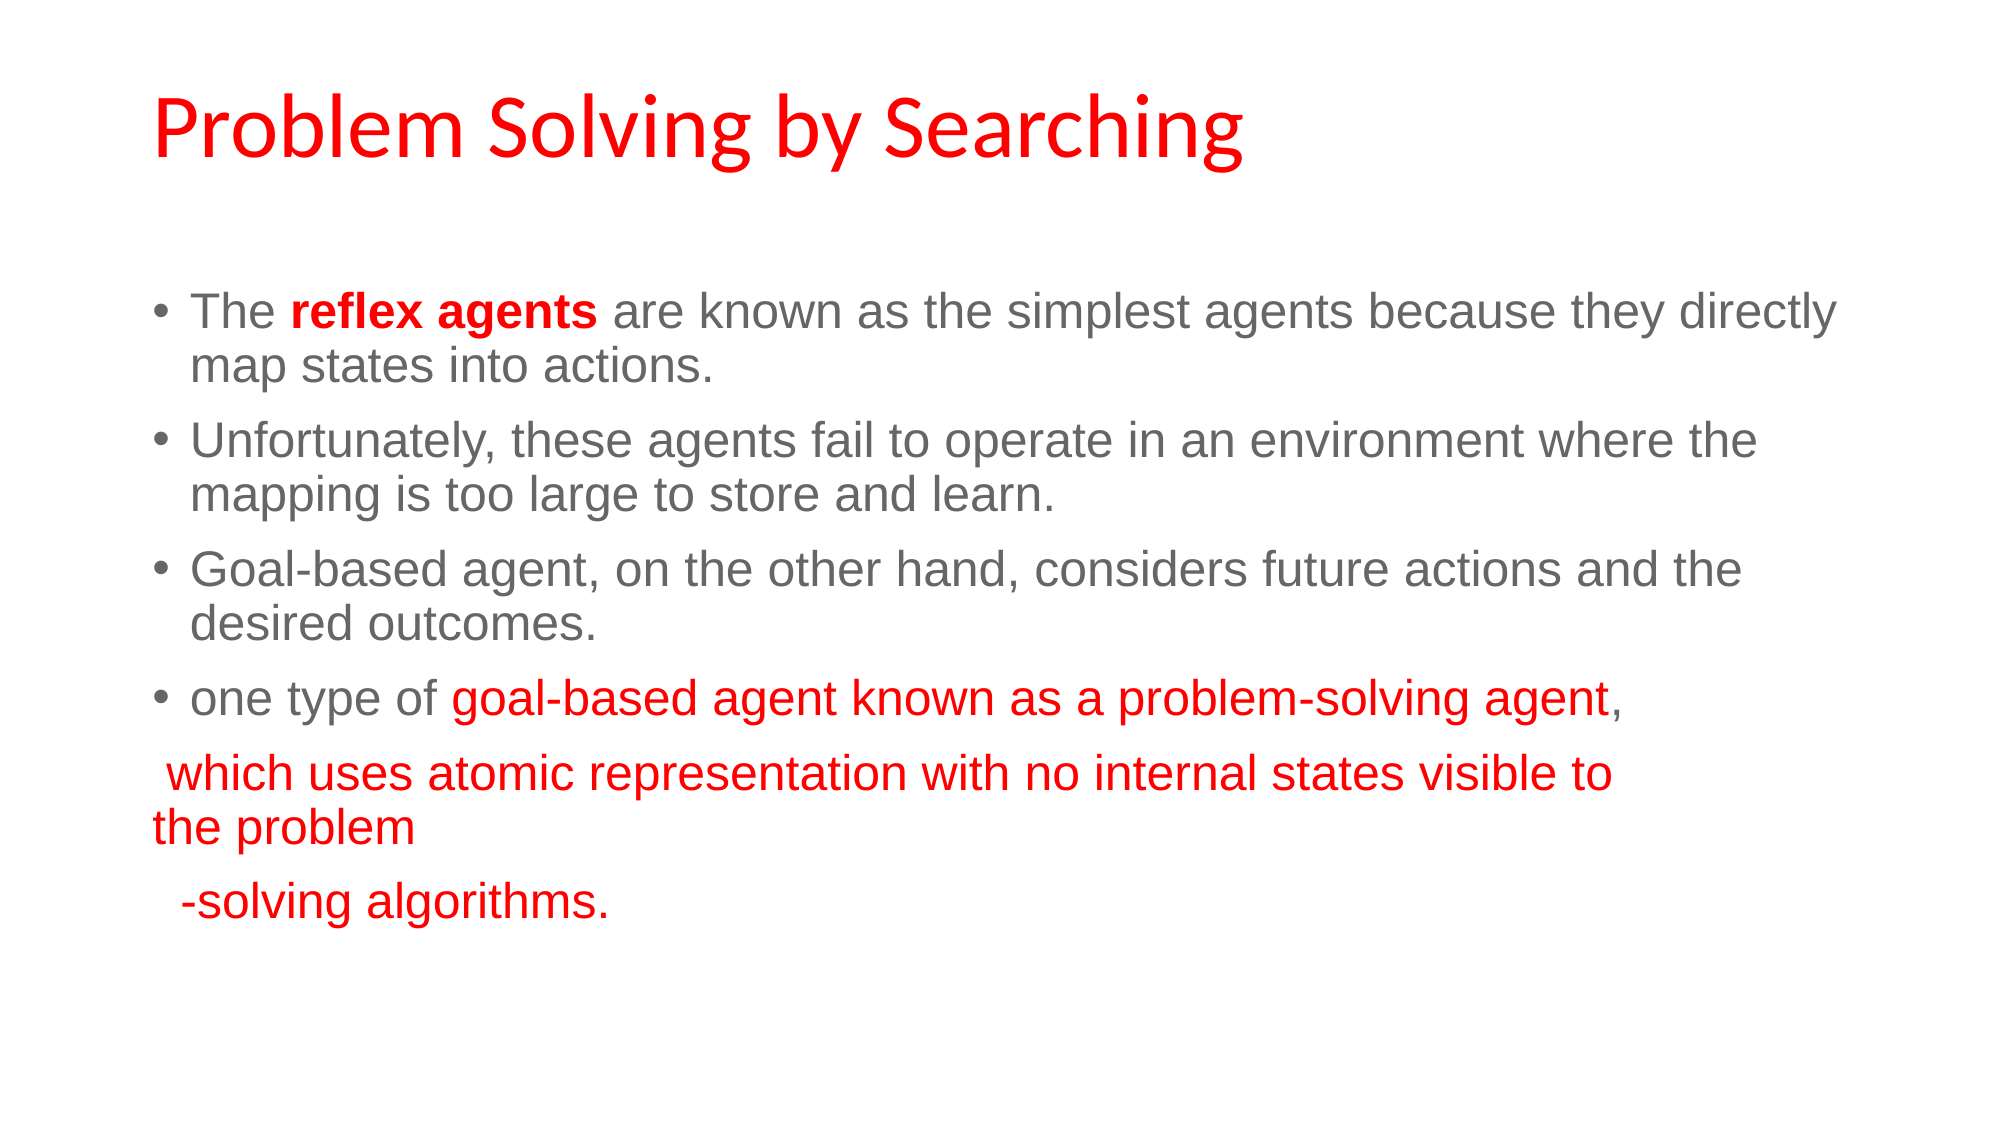

# Problem Solving by Searching
The reflex agents are known as the simplest agents because they directly map states into actions.
Unfortunately, these agents fail to operate in an environment where the mapping is too large to store and learn.
Goal-based agent, on the other hand, considers future actions and the desired outcomes.
one type of goal-based agent known as a problem-solving agent,
 which uses atomic representation with no internal states visible to the problem
  -solving algorithms.